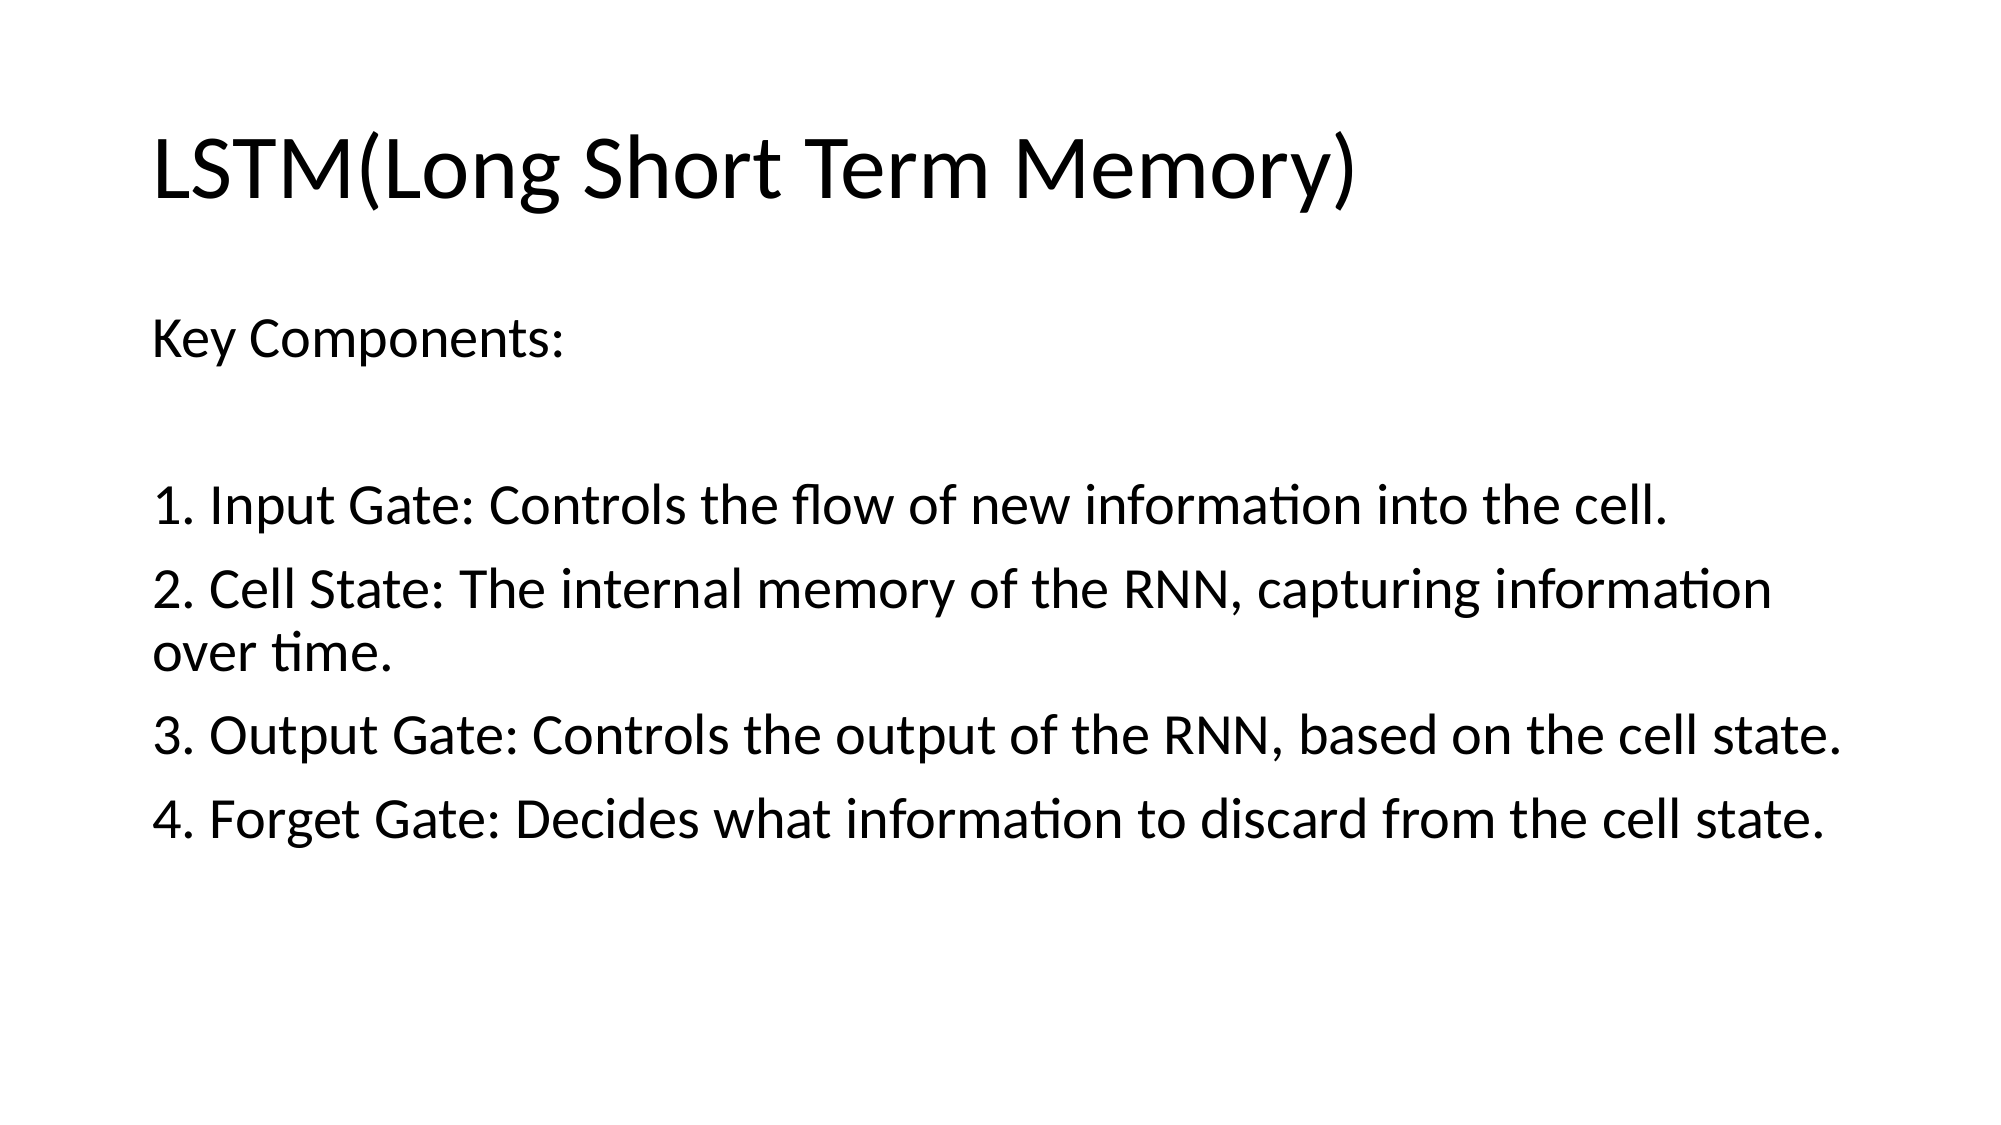

# LSTM(Long Short Term Memory)
Key Components:

1. Input Gate: Controls the flow of new information into the cell.
2. Cell State: The internal memory of the RNN, capturing information over time.
3. Output Gate: Controls the output of the RNN, based on the cell state.
4. Forget Gate: Decides what information to discard from the cell state.